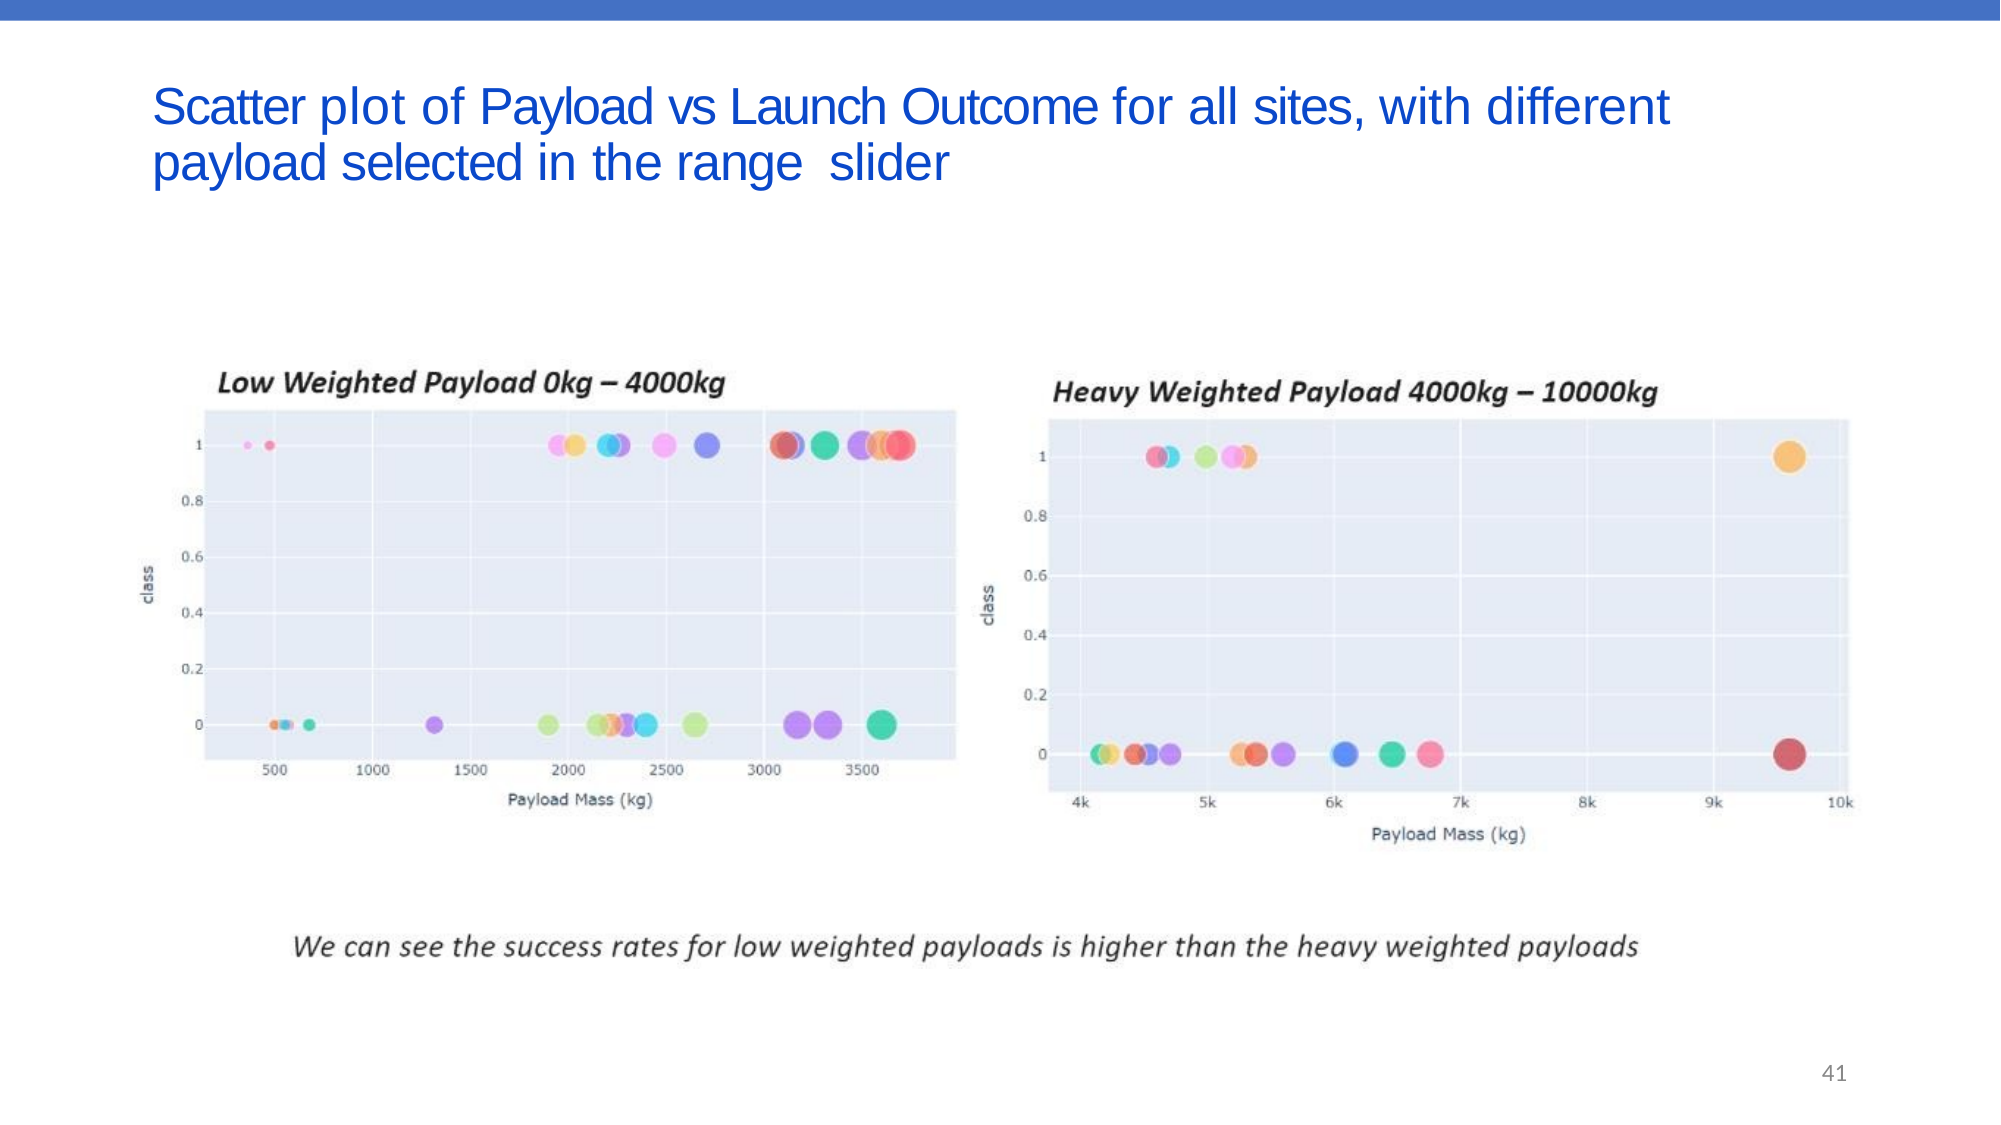

# Scatter plot of Payload vs Launch Outcome for all sites, with different  payload selected in the range slider

41